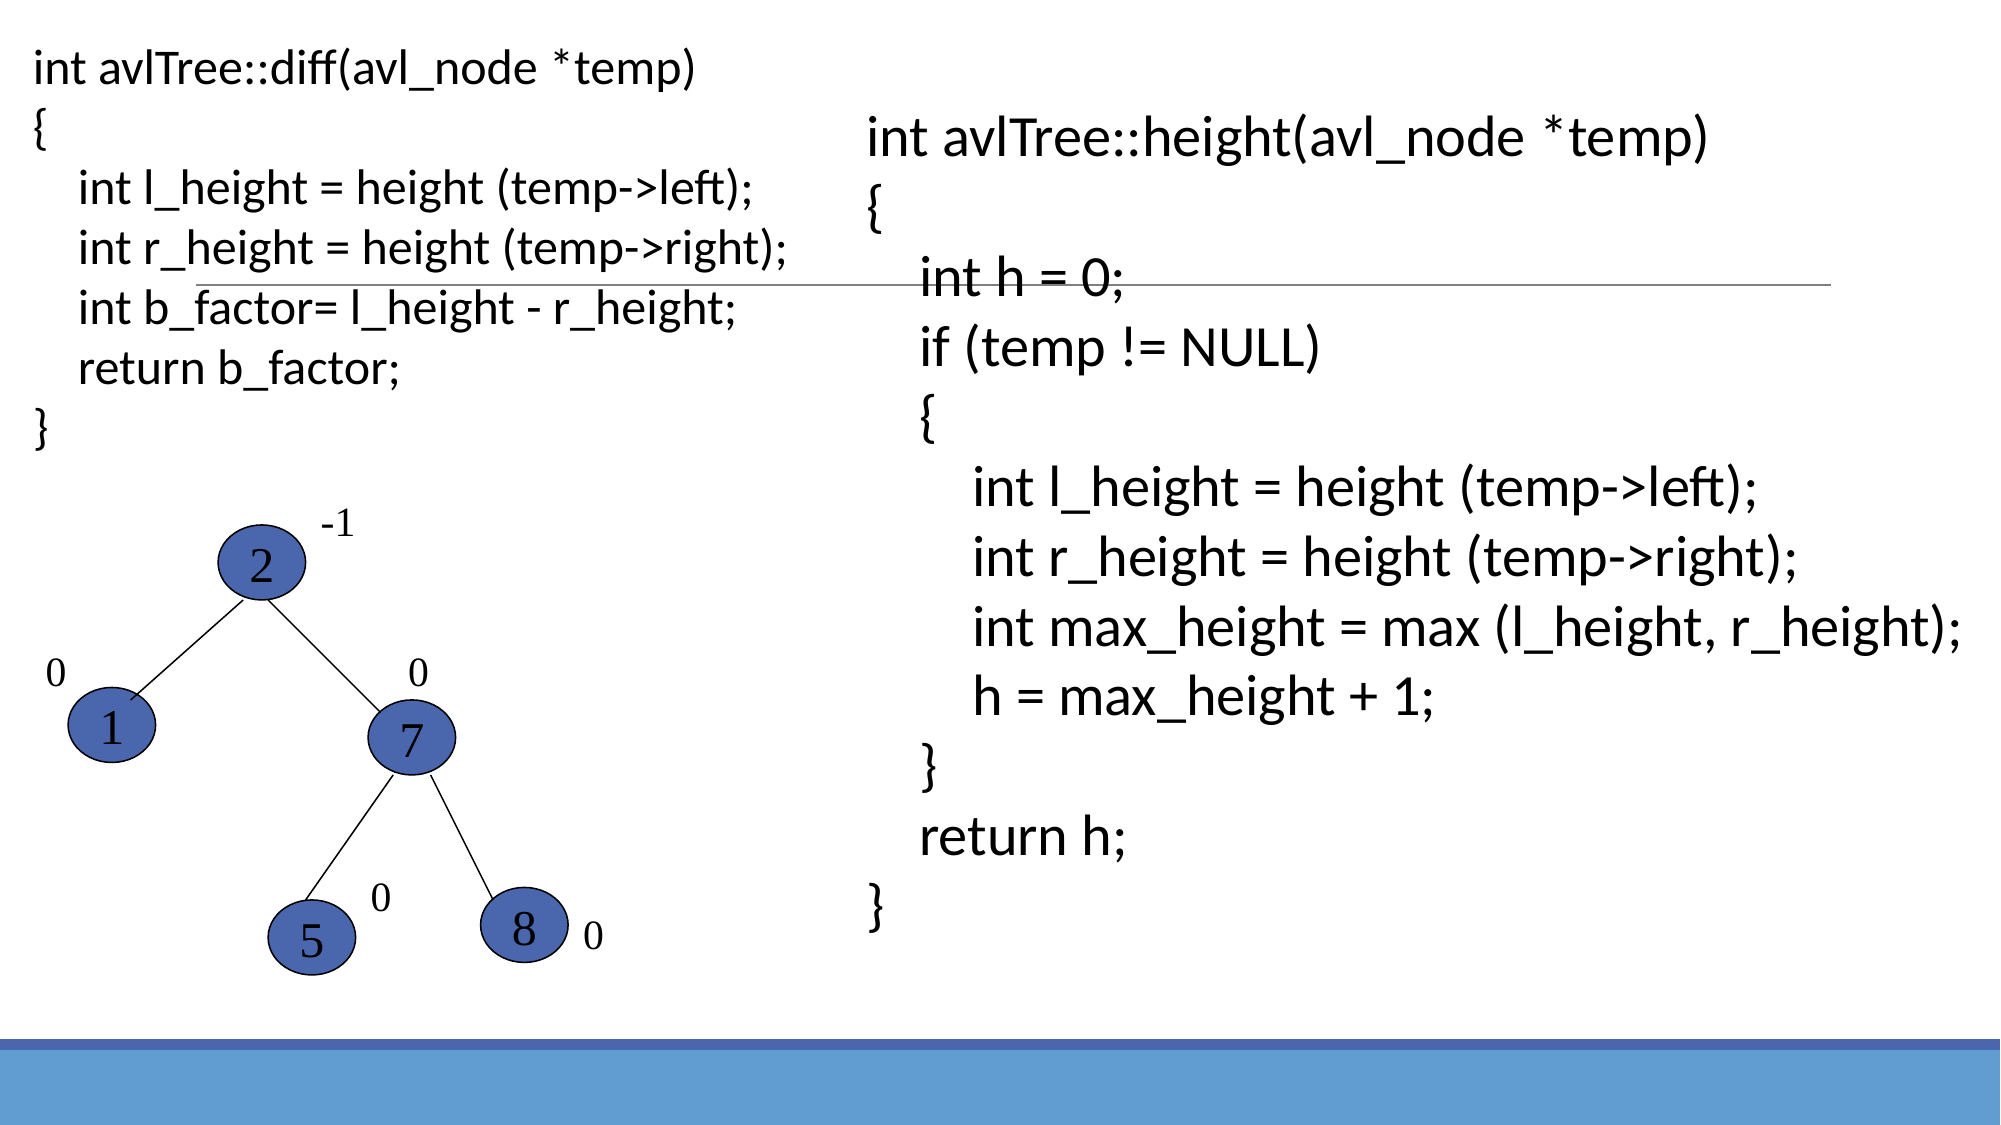

int avlTree::diff(avl_node *temp)
{
    int l_height = height (temp->left);
    int r_height = height (temp->right);
    int b_factor= l_height - r_height;
    return b_factor;
}
int avlTree::height(avl_node *temp)
{
    int h = 0;
    if (temp != NULL)
    {
        int l_height = height (temp->left);
        int r_height = height (temp->right);
        int max_height = max (l_height, r_height);
        h = max_height + 1;
    }
    return h;
}
-1
2
0
0
1
7
0
8
5
0